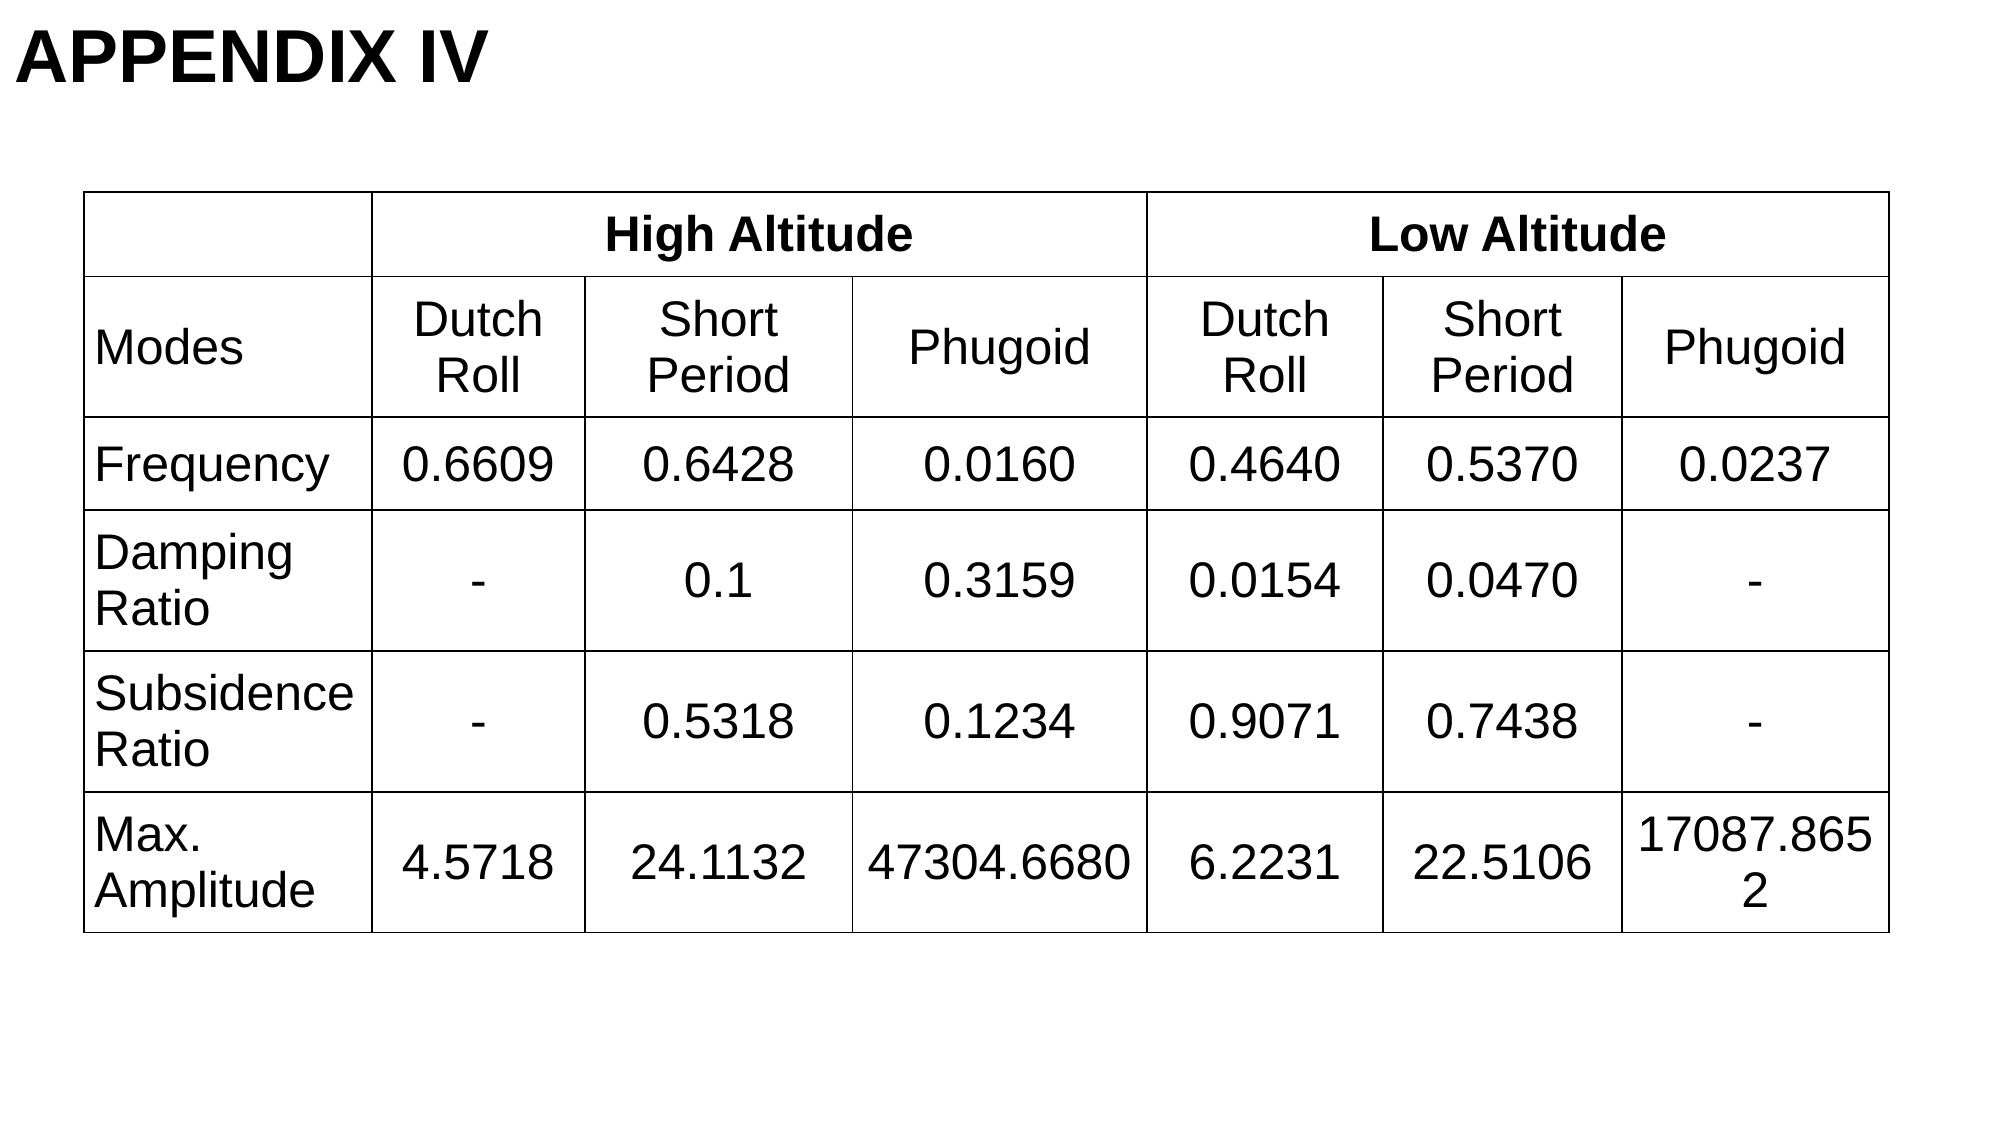

APPENDIX IV
|  | High Altitude |  |  | Low Altitude |  |  |
| --- | --- | --- | --- | --- | --- | --- |
| Modes | Dutch Roll | Short Period | Phugoid | Dutch Roll | Short Period | Phugoid |
| Frequency | 0.6609 | 0.6428 | 0.0160 | 0.4640 | 0.5370 | 0.0237 |
| Damping Ratio | - | 0.1 | 0.3159 | 0.0154 | 0.0470 | - |
| Subsidence Ratio | - | 0.5318 | 0.1234 | 0.9071 | 0.7438 | - |
| Max. Amplitude | 4.5718 | 24.1132 | 47304.6680 | 6.2231 | 22.5106 | 17087.8652 |